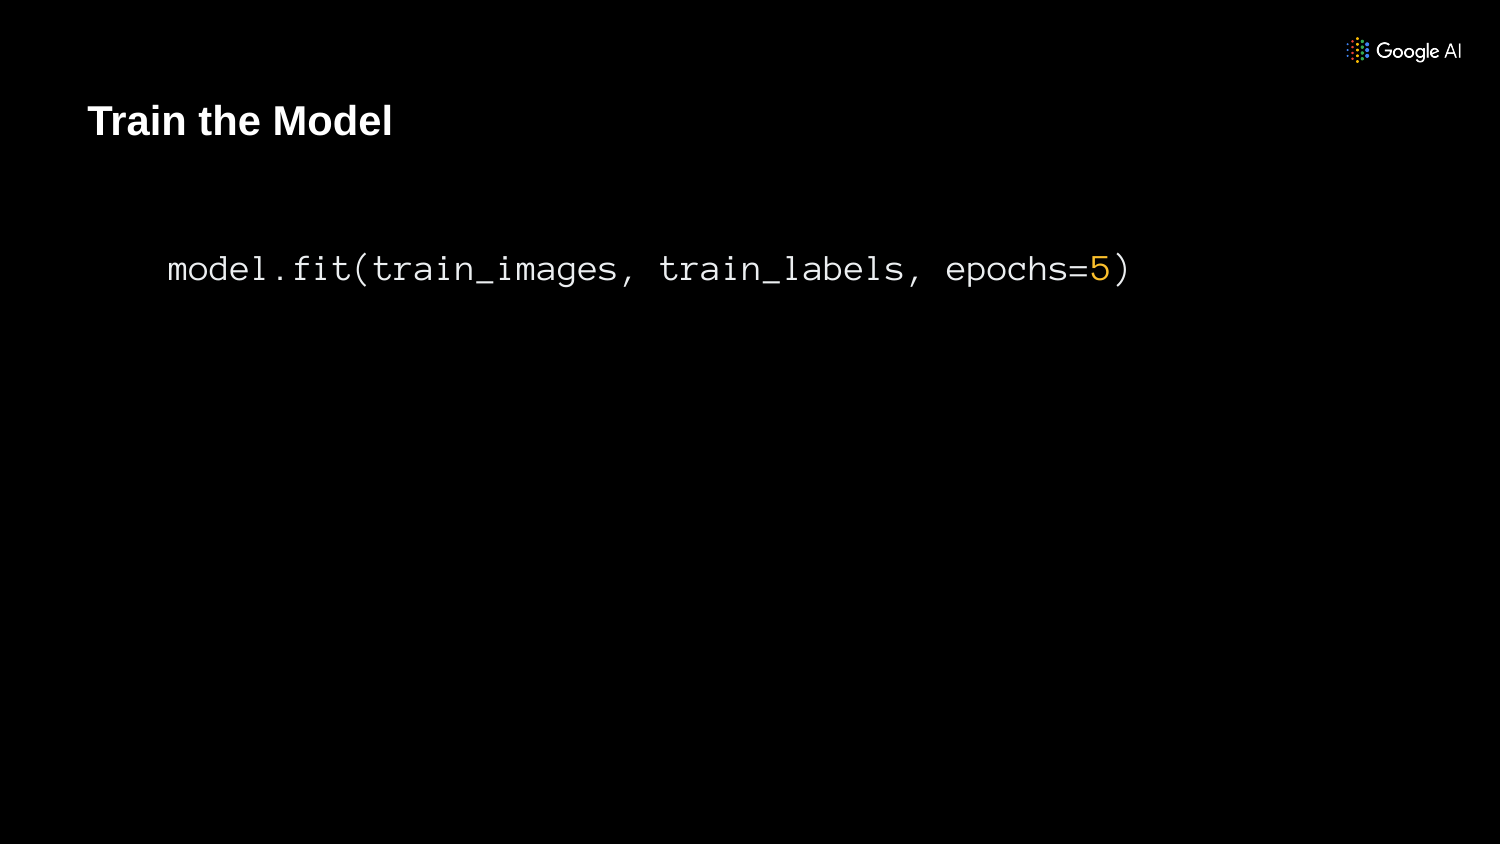

# Train the Model
    model.fit(train_images, train_labels, epochs=5)